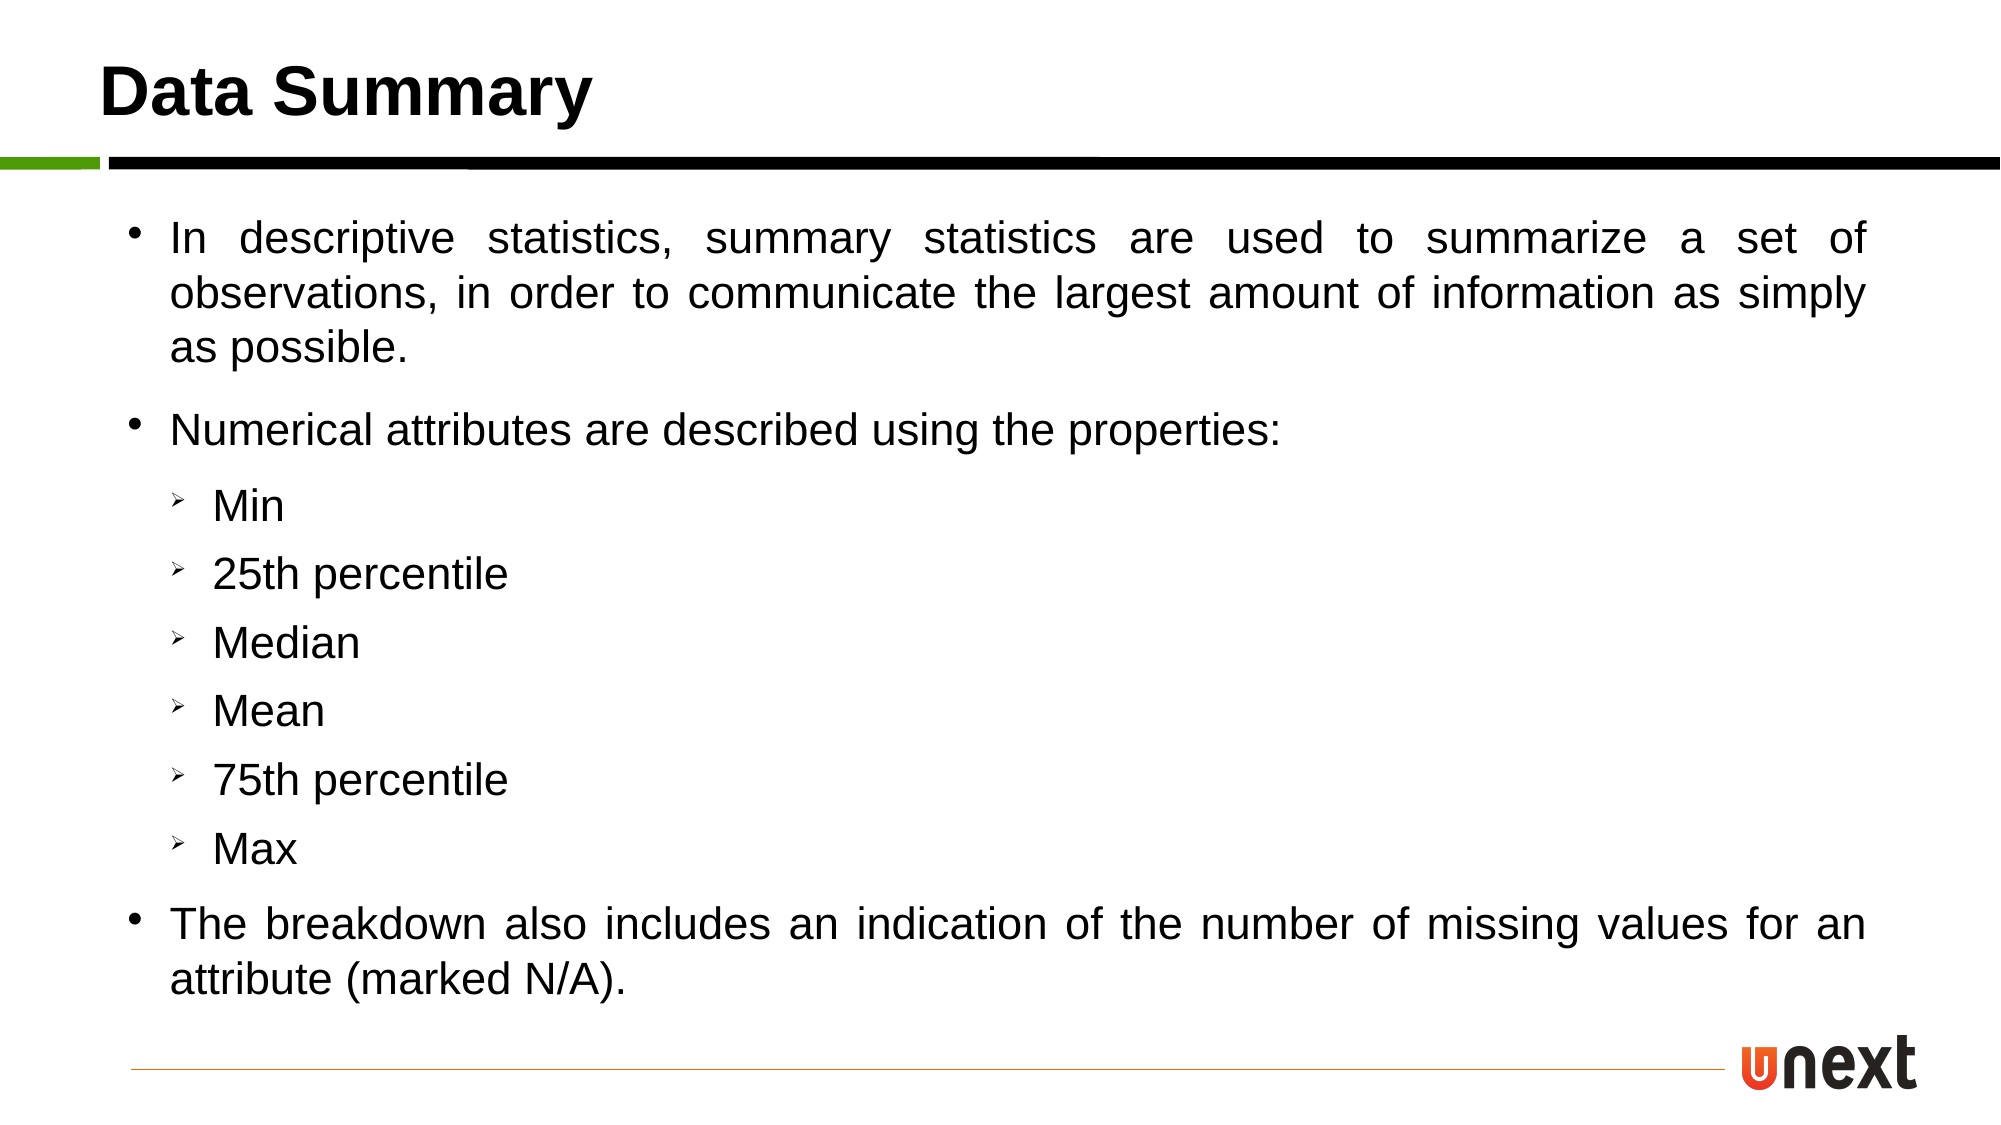

Data Summary

In descriptive statistics, summary statistics are used to summarize a set of observations, in order to communicate the largest amount of information as simply as possible.
Numerical attributes are described using the properties:
Min
25th percentile
Median
Mean
75th percentile
Max
The breakdown also includes an indication of the number of missing values for an attribute (marked N/A).